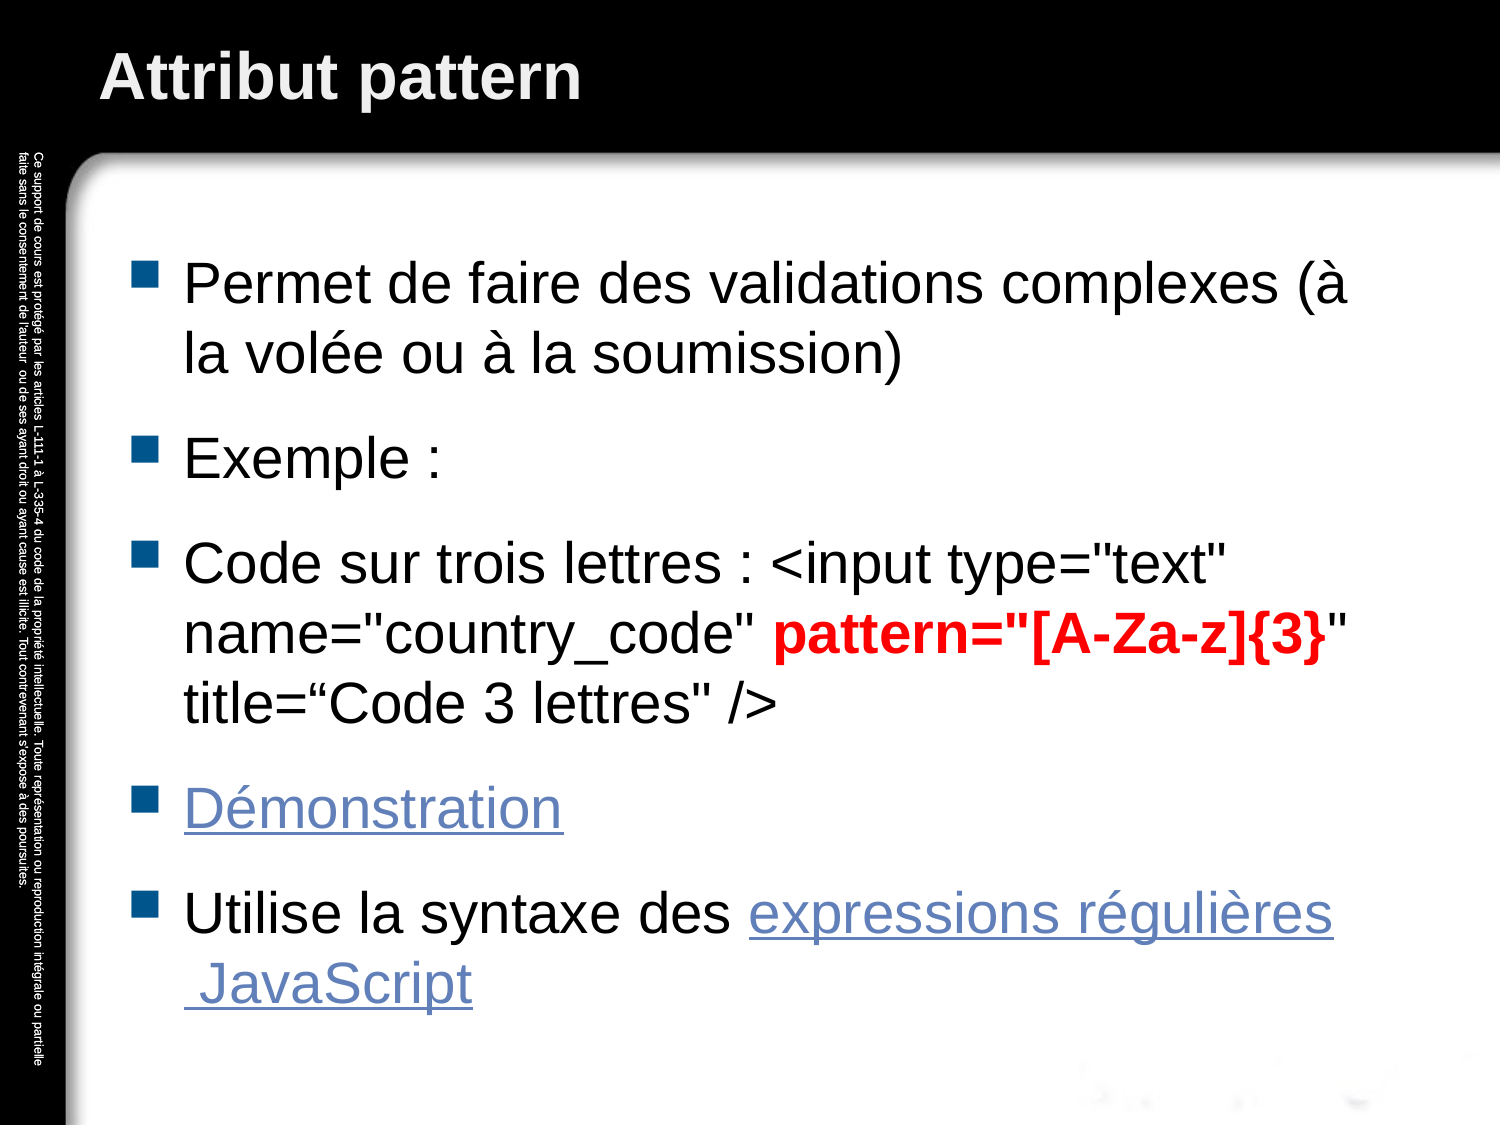

# Attribut pattern
Permet de faire des validations complexes (à la volée ou à la soumission)
Exemple :
Code sur trois lettres : <input type="text" name="country_code" pattern="[A-Za-z]{3}" title=“Code 3 lettres" />
Démonstration
Utilise la syntaxe des expressions régulières JavaScript